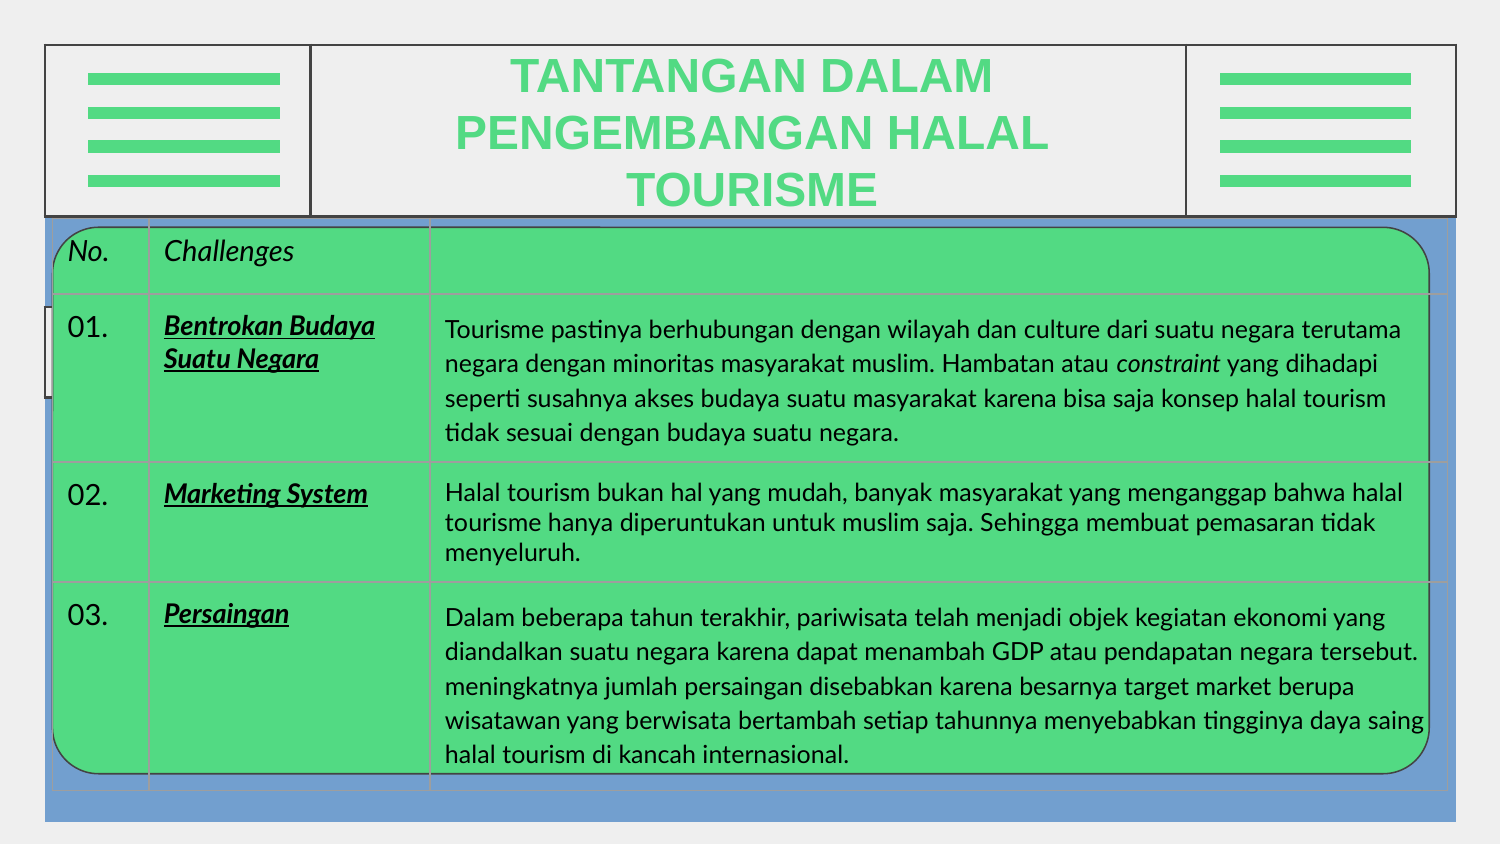

# TANTANGAN DALAM PENGEMBANGAN HALAL TOURISME
| No. | Challenges |  |
| --- | --- | --- |
| 01. | Bentrokan Budaya Suatu Negara | Tourisme pastinya berhubungan dengan wilayah dan culture dari suatu negara terutama negara dengan minoritas masyarakat muslim. Hambatan atau constraint yang dihadapi seperti susahnya akses budaya suatu masyarakat karena bisa saja konsep halal tourism tidak sesuai dengan budaya suatu negara. |
| 02. | Marketing System | Halal tourism bukan hal yang mudah, banyak masyarakat yang menganggap bahwa halal tourisme hanya diperuntukan untuk muslim saja. Sehingga membuat pemasaran tidak menyeluruh. |
| 03. | Persaingan | Dalam beberapa tahun terakhir, pariwisata telah menjadi objek kegiatan ekonomi yang diandalkan suatu negara karena dapat menambah GDP atau pendapatan negara tersebut. meningkatnya jumlah persaingan disebabkan karena besarnya target market berupa wisatawan yang berwisata bertambah setiap tahunnya menyebabkan tingginya daya saing halal tourism di kancah internasional. |